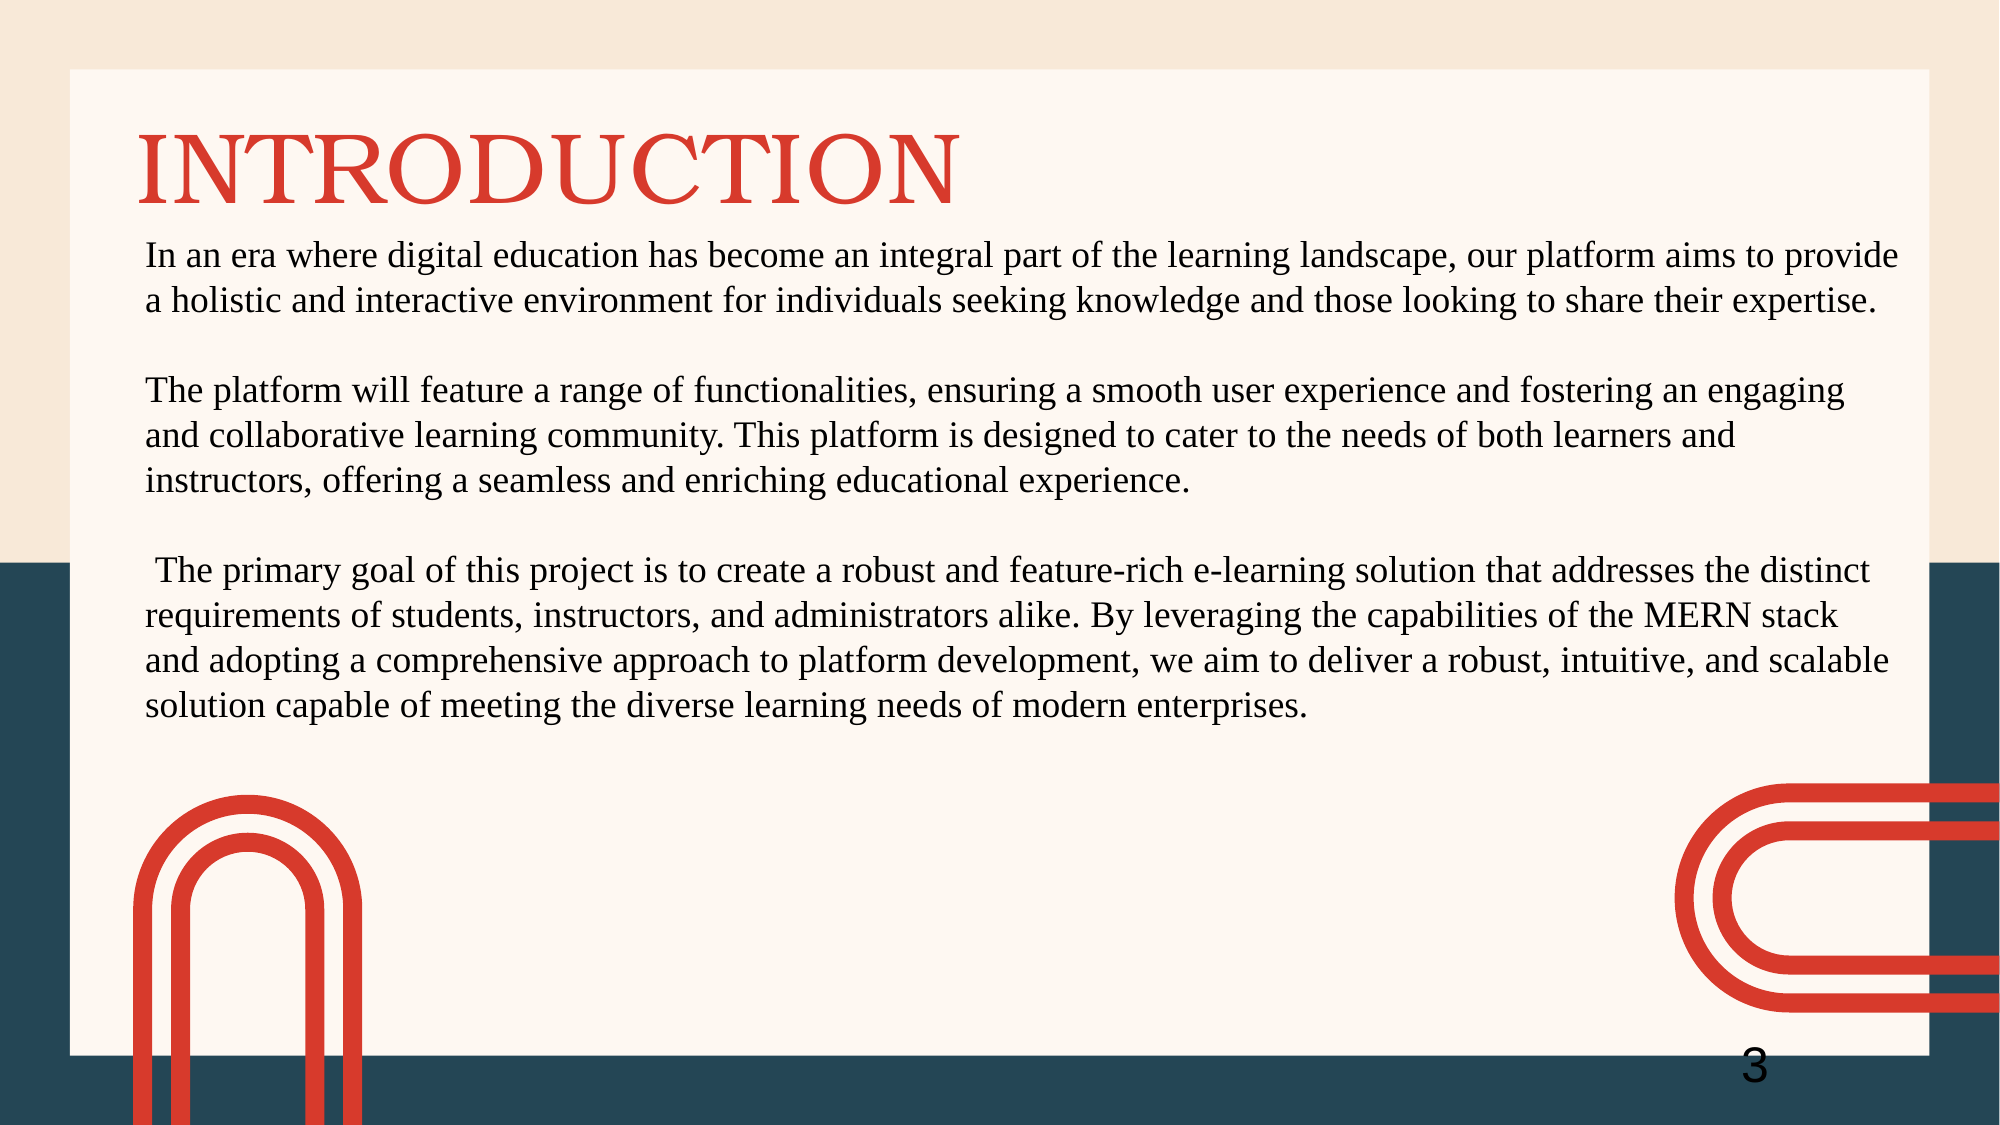

# introduction
In an era where digital education has become an integral part of the learning landscape, our platform aims to provide a holistic and interactive environment for individuals seeking knowledge and those looking to share their expertise.

The platform will feature a range of functionalities, ensuring a smooth user experience and fostering an engaging and collaborative learning community. This platform is designed to cater to the needs of both learners and instructors, offering a seamless and enriching educational experience.

 The primary goal of this project is to create a robust and feature-rich e-learning solution that addresses the distinct requirements of students, instructors, and administrators alike. By leveraging the capabilities of the MERN stack and adopting a comprehensive approach to platform development, we aim to deliver a robust, intuitive, and scalable solution capable of meeting the diverse learning needs of modern enterprises.
3